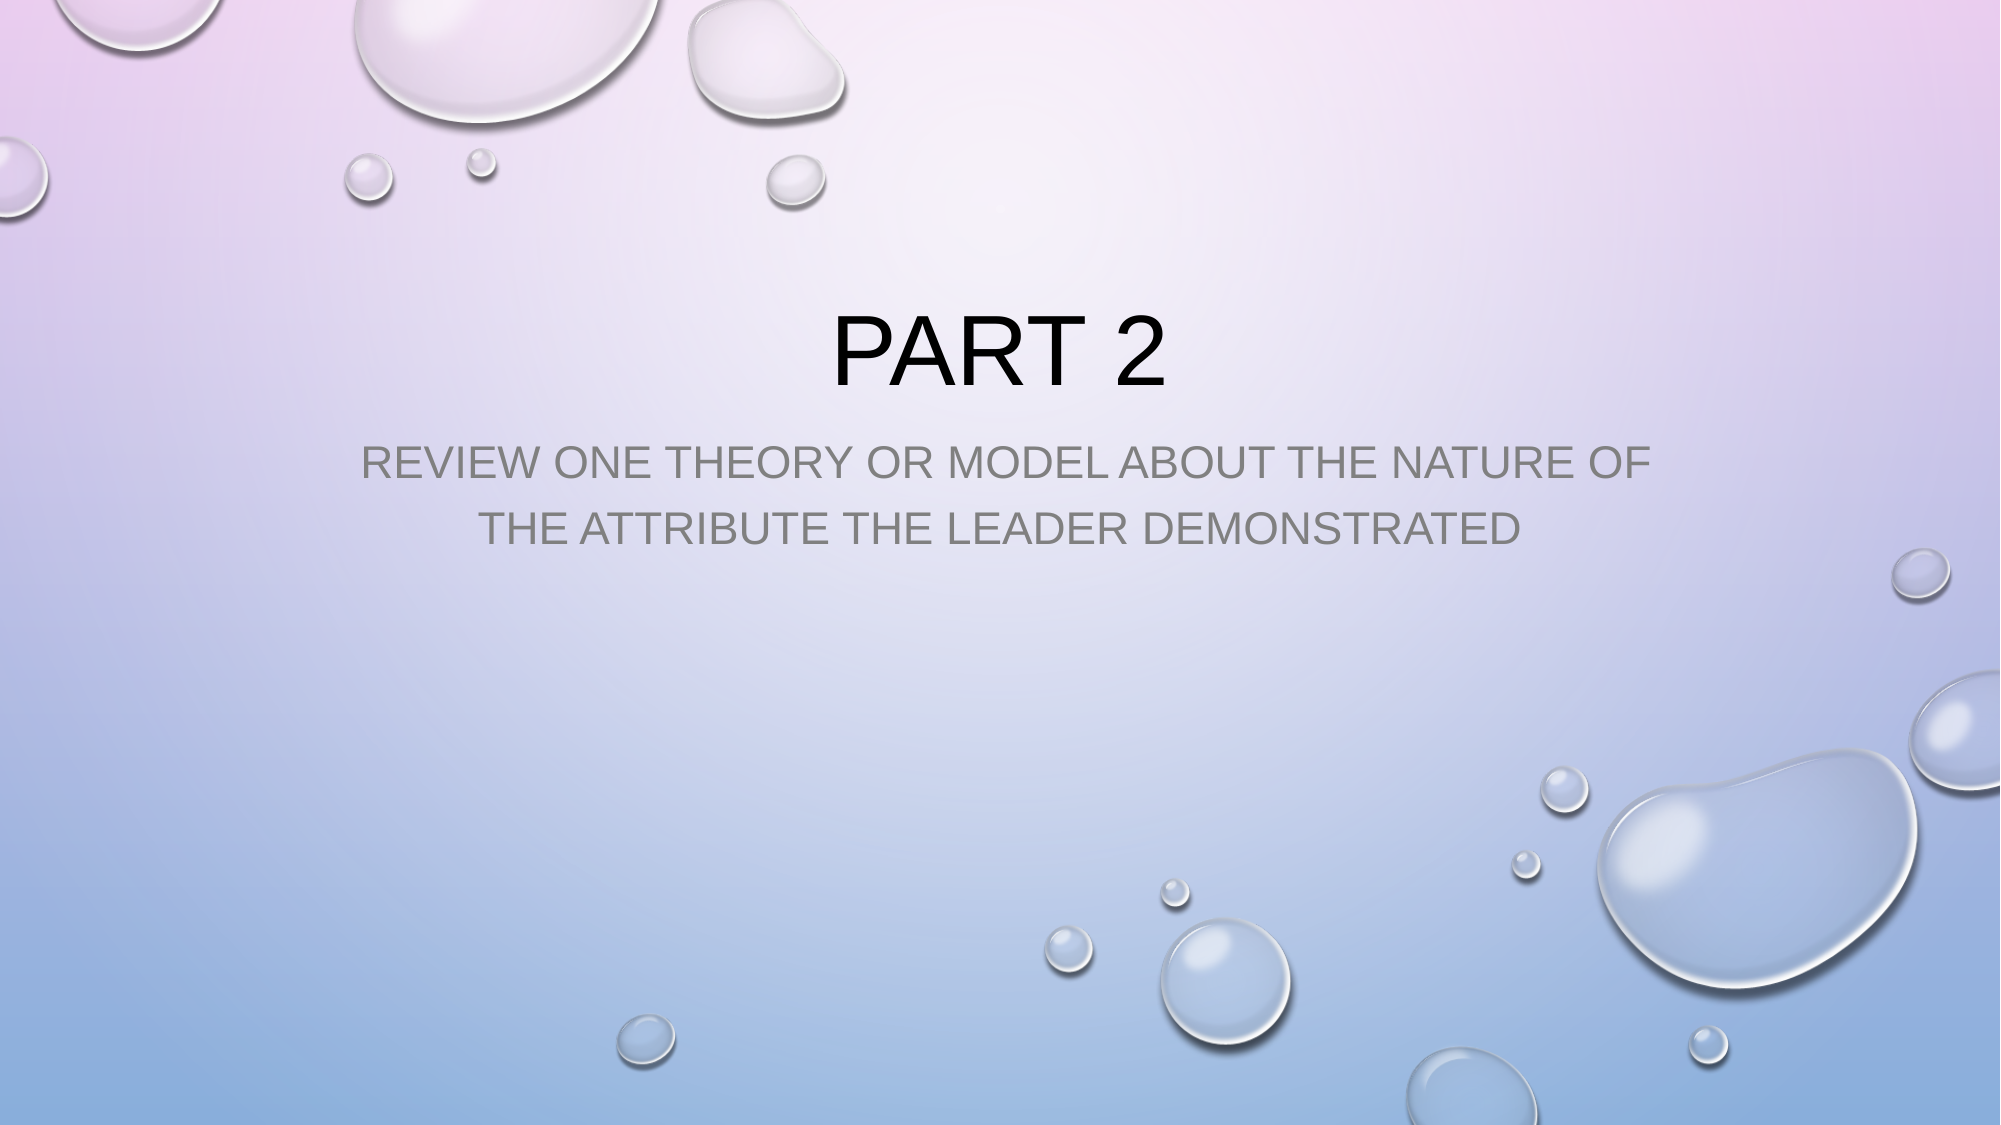

# Part 2
 Review one theory or model about the nature of the attribute the leader demonstrated